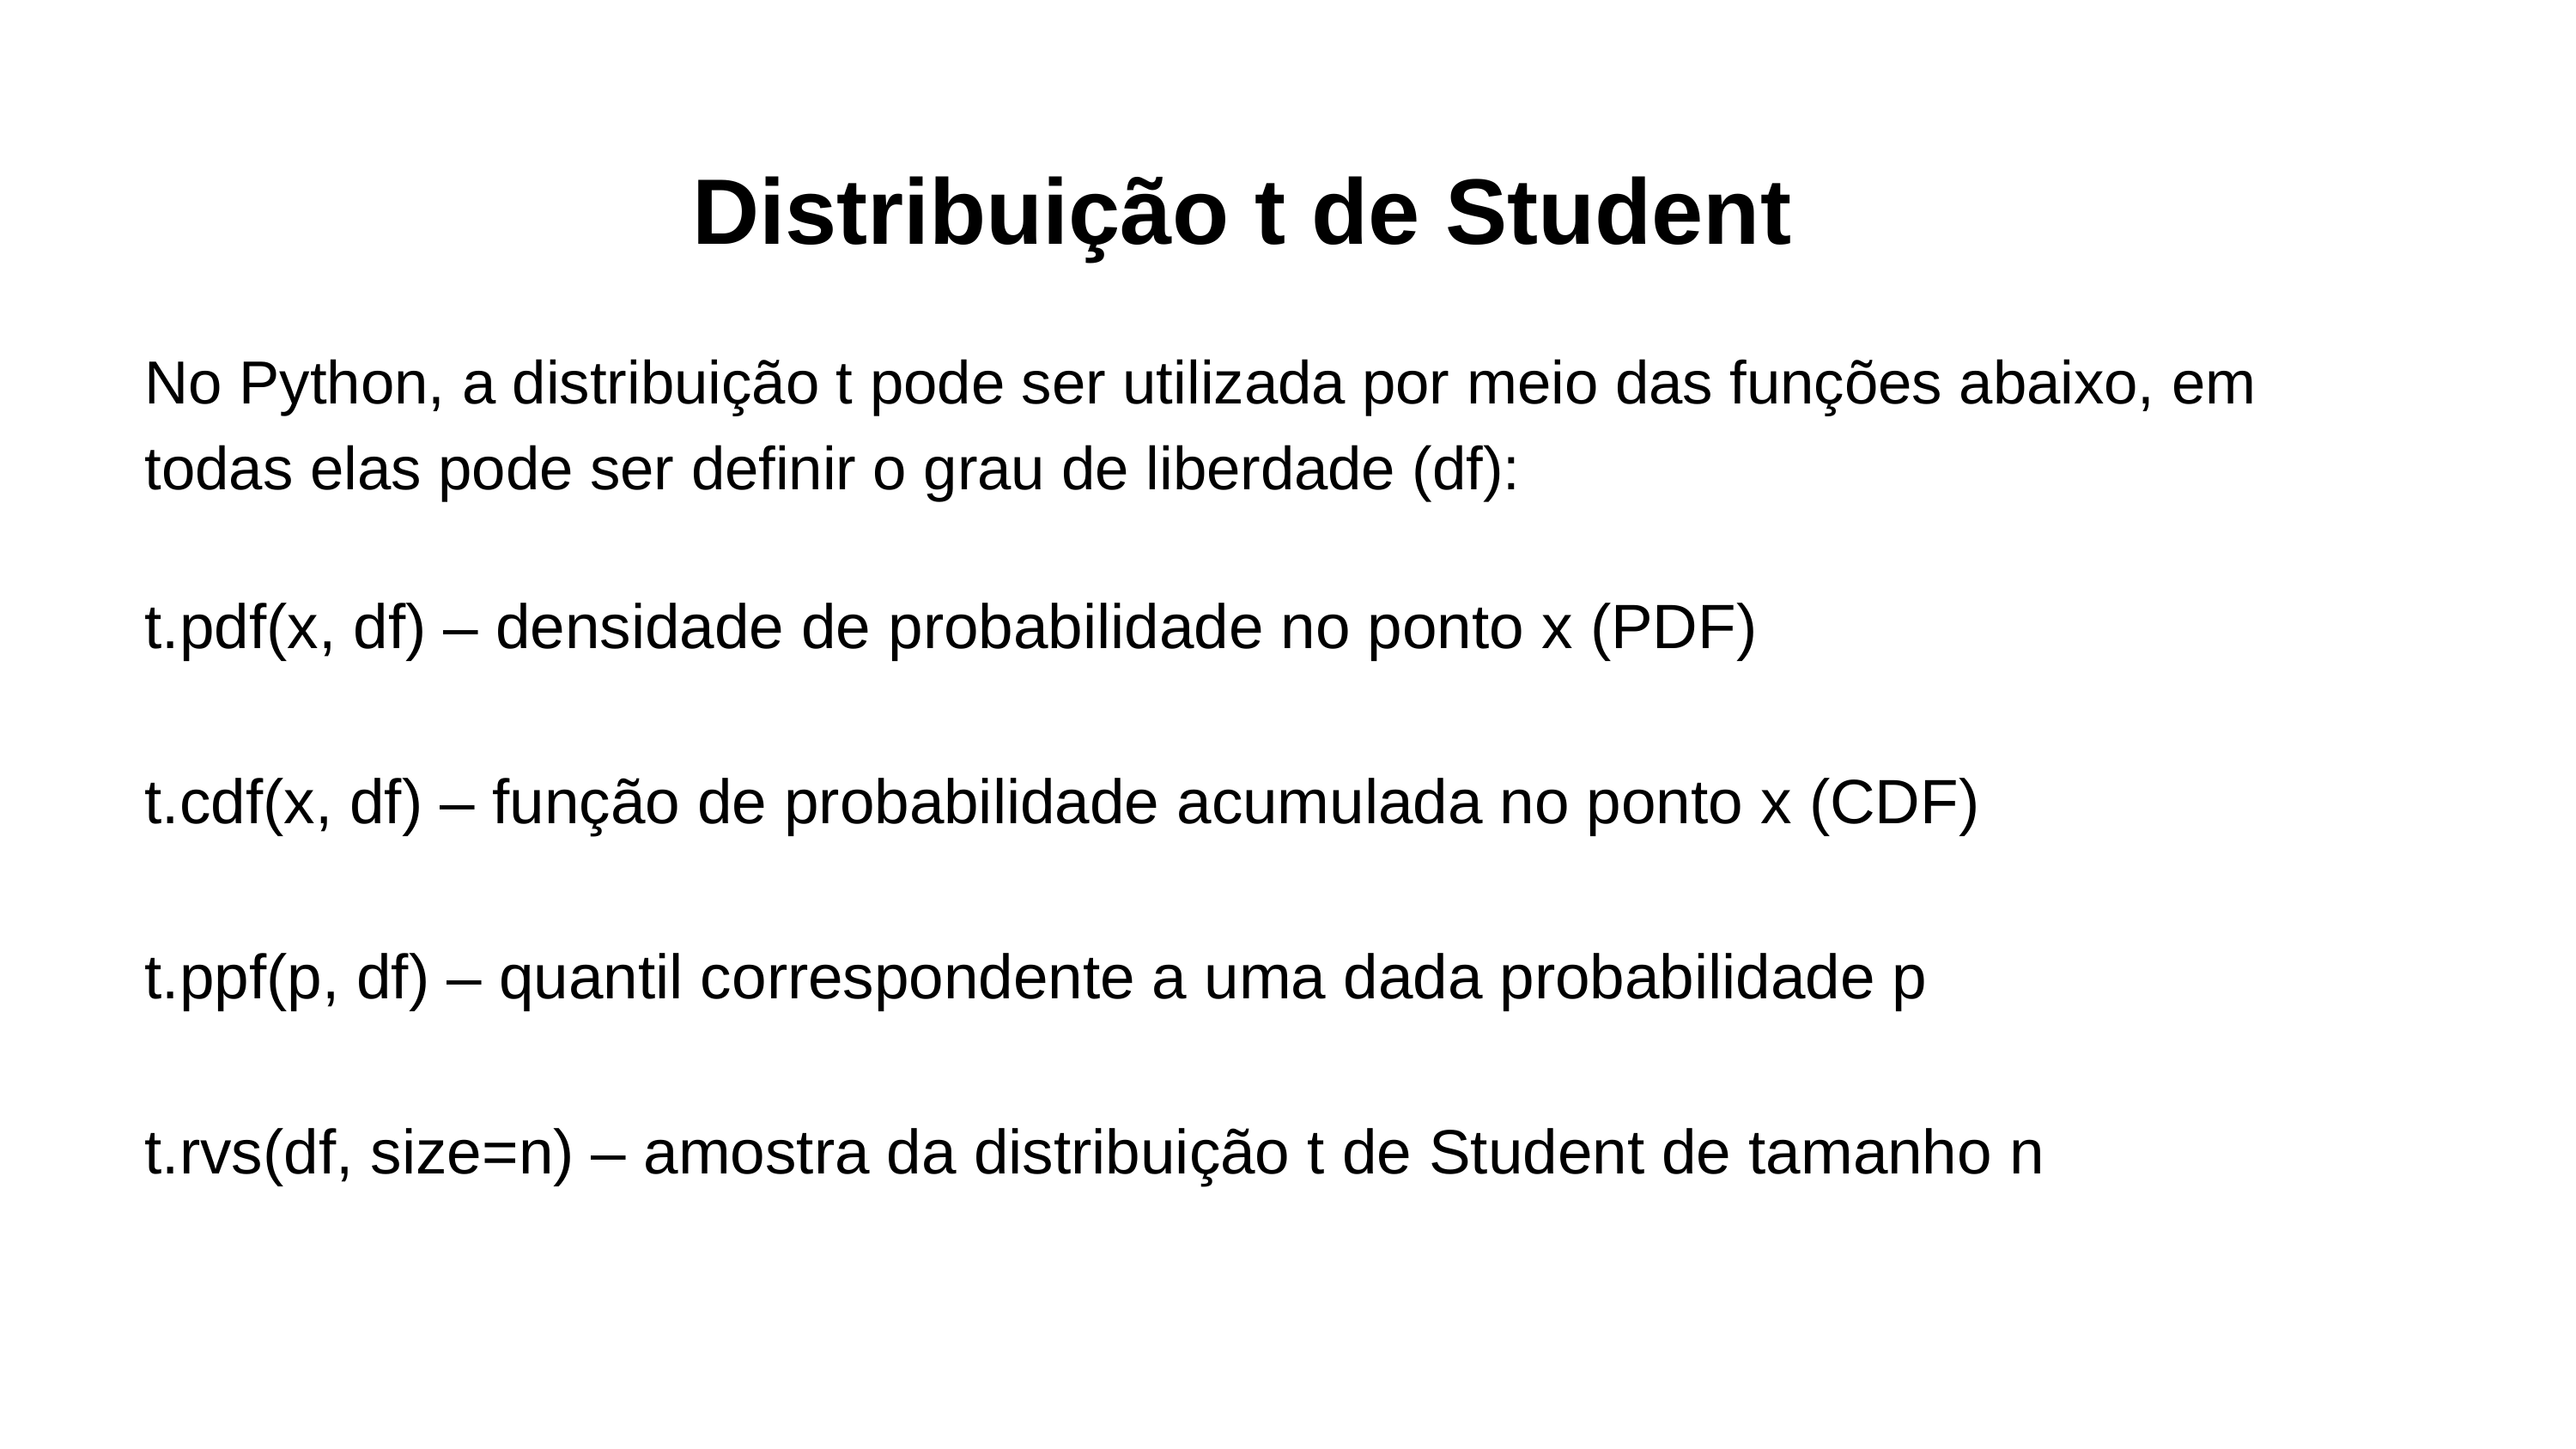

Distribuição t de Student
No Python, a distribuição t pode ser utilizada por meio das funções abaixo, em todas elas pode ser definir o grau de liberdade (df):
t.pdf(x, df) – densidade de probabilidade no ponto x (PDF)

t.cdf(x, df) – função de probabilidade acumulada no ponto x (CDF)

t.ppf(p, df) – quantil correspondente a uma dada probabilidade p

t.rvs(df, size=n) – amostra da distribuição t de Student de tamanho n